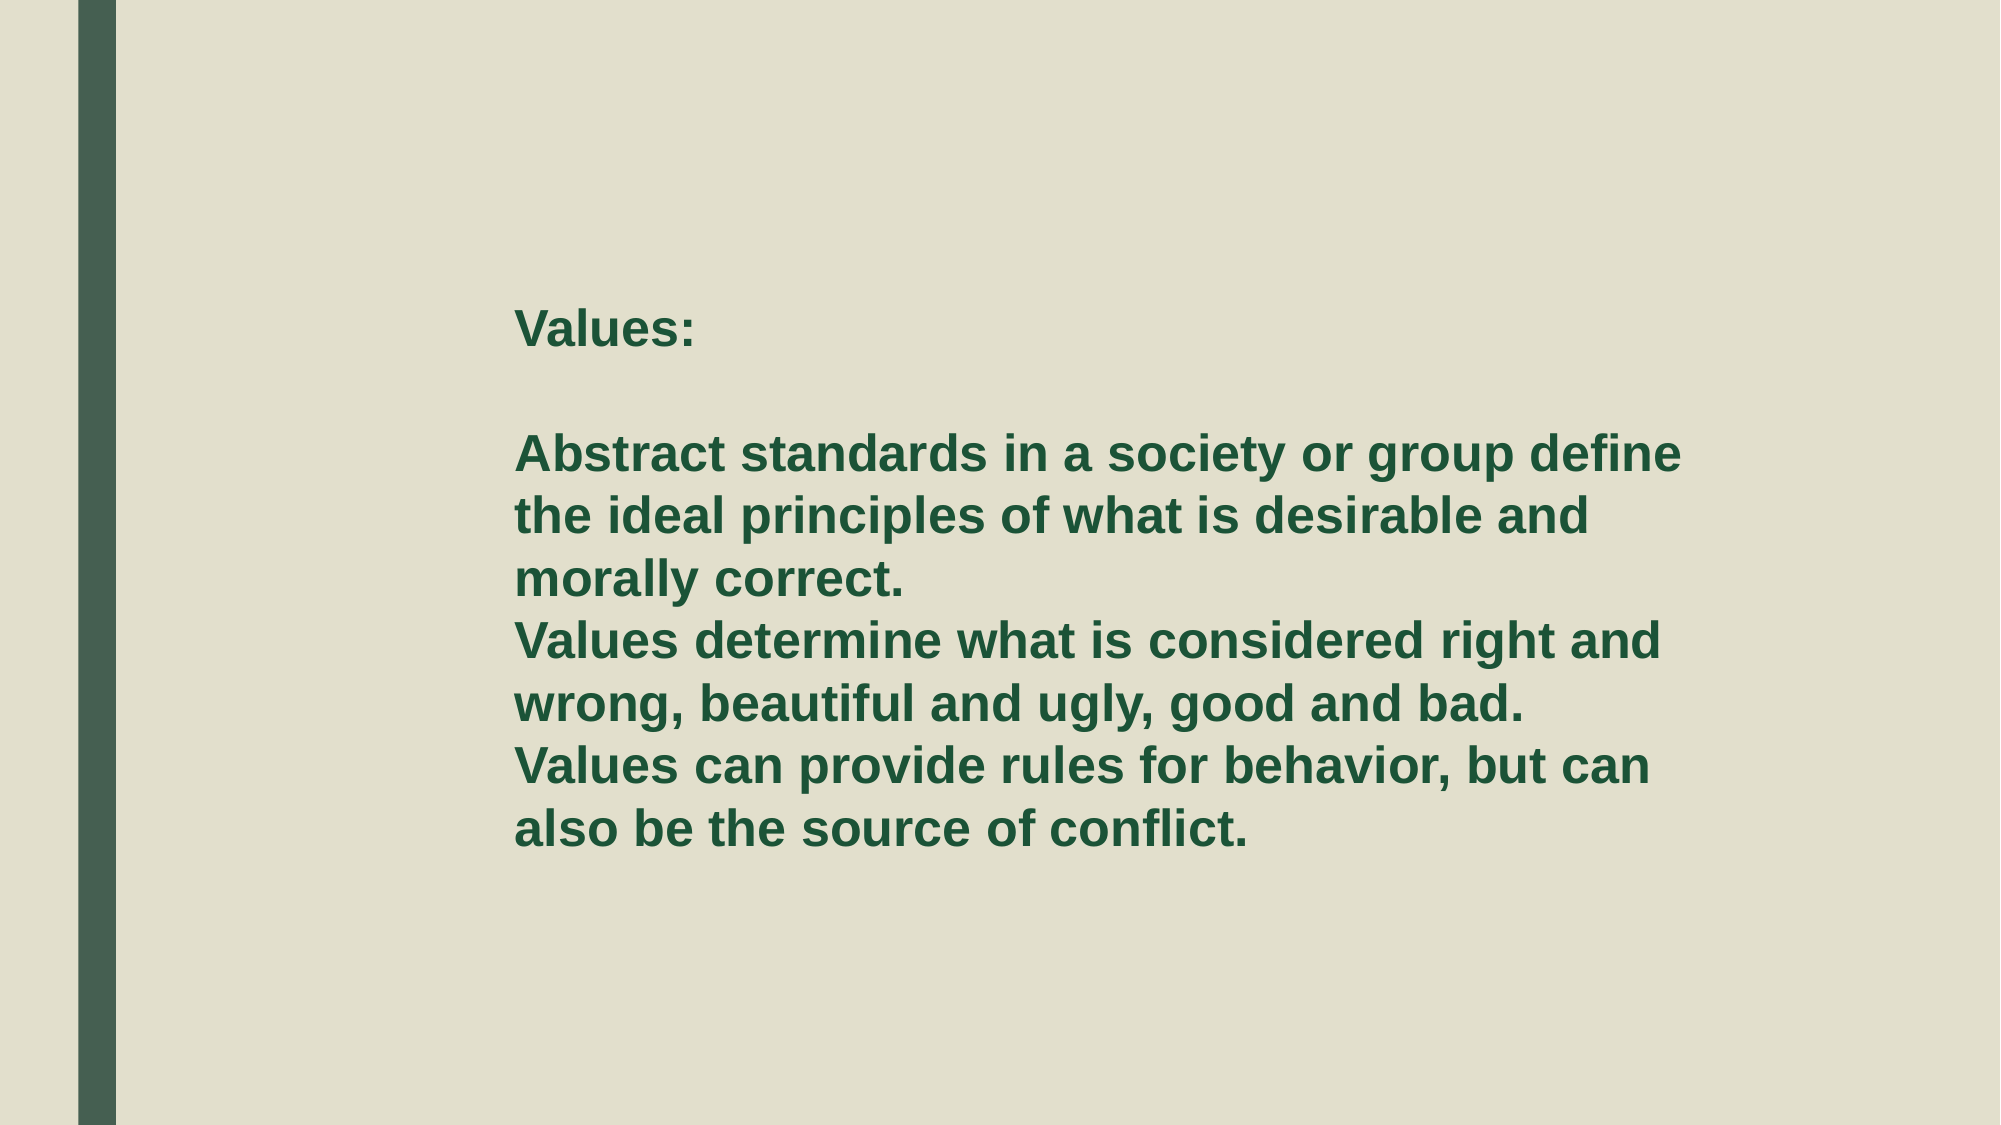

Values:

Abstract standards in a society or group define the ideal principles of what is desirable and morally correct.
Values determine what is considered right and wrong, beautiful and ugly, good and bad.
Values can provide rules for behavior, but can also be the source of conflict.